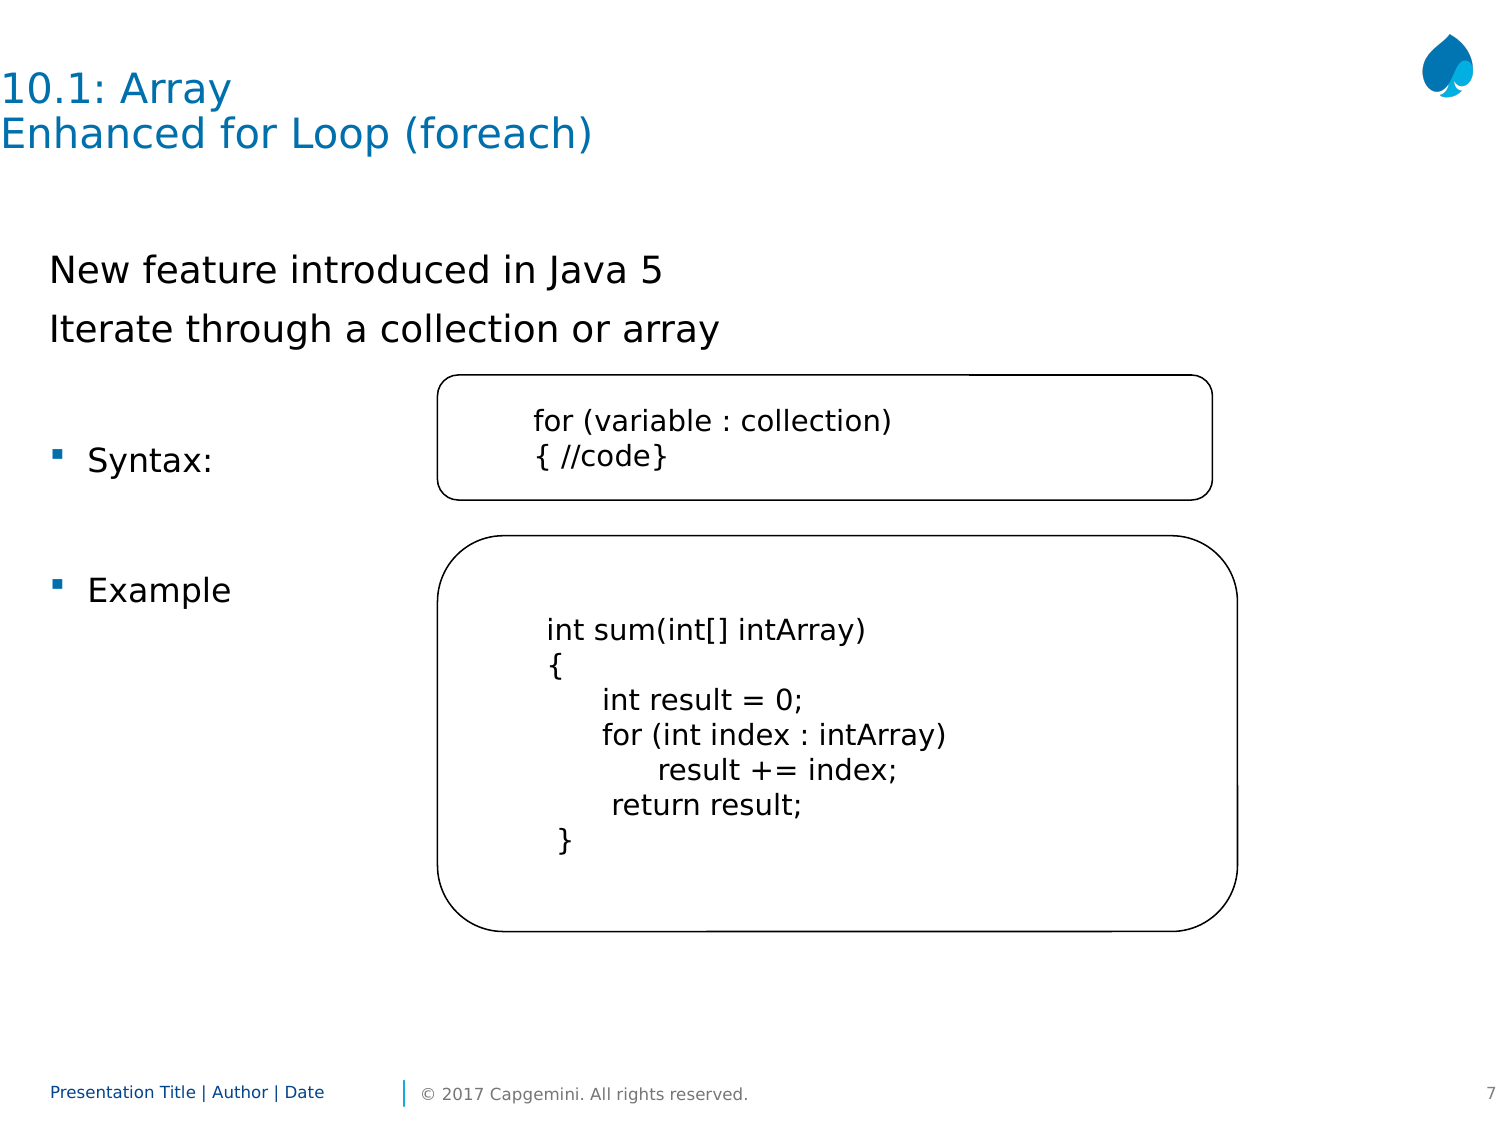

10.1: Array
Enhanced for Loop (foreach)
New feature introduced in Java 5
Iterate through a collection or array

Syntax:

Example

for (variable : collection)
{ //code}
int sum(int[] intArray)
{
      int result = 0;
      for (int index : intArray)
            result += index;
       return result;
 }